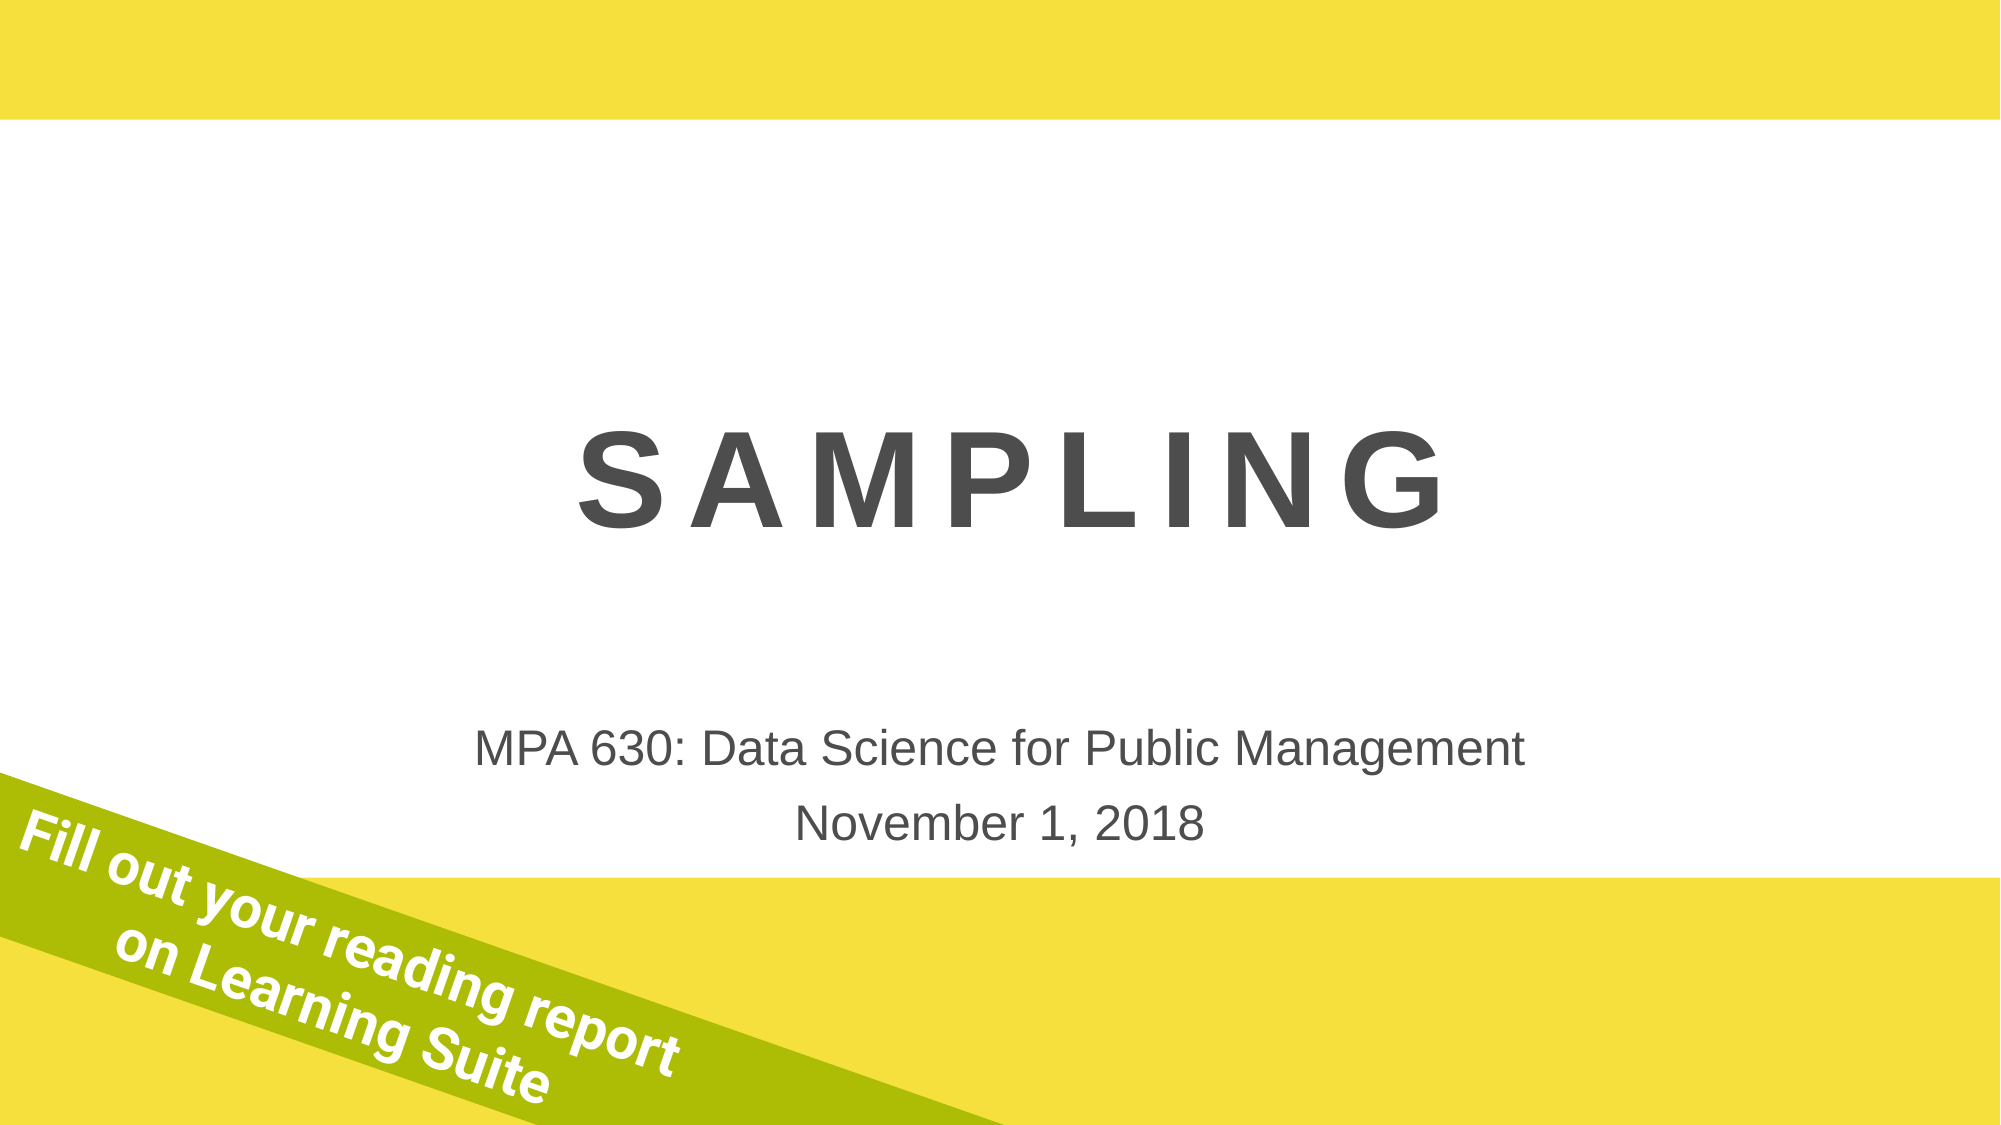

# SAMPLING
MPA 630: Data Science for Public Management
November 1, 2018

Fill out your reading report
on Learning Suite